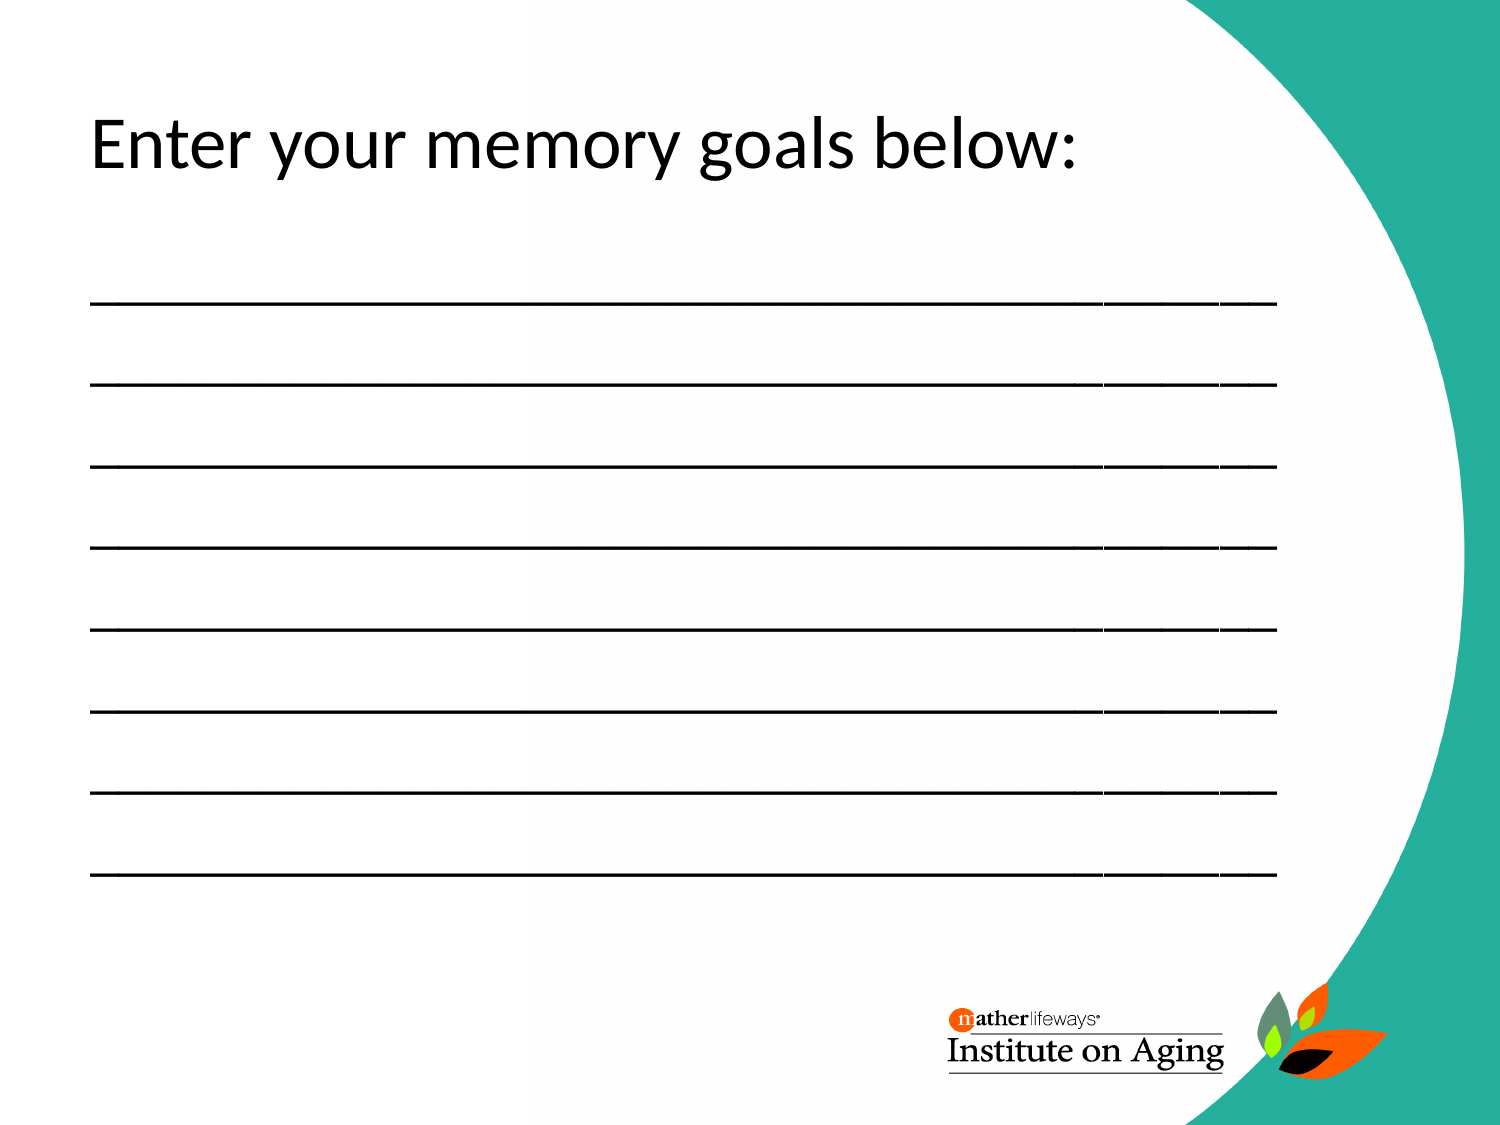

# Enter your memory goals below:
_________________________________________
_________________________________________
_________________________________________
_________________________________________
_________________________________________
_________________________________________
_________________________________________
_________________________________________